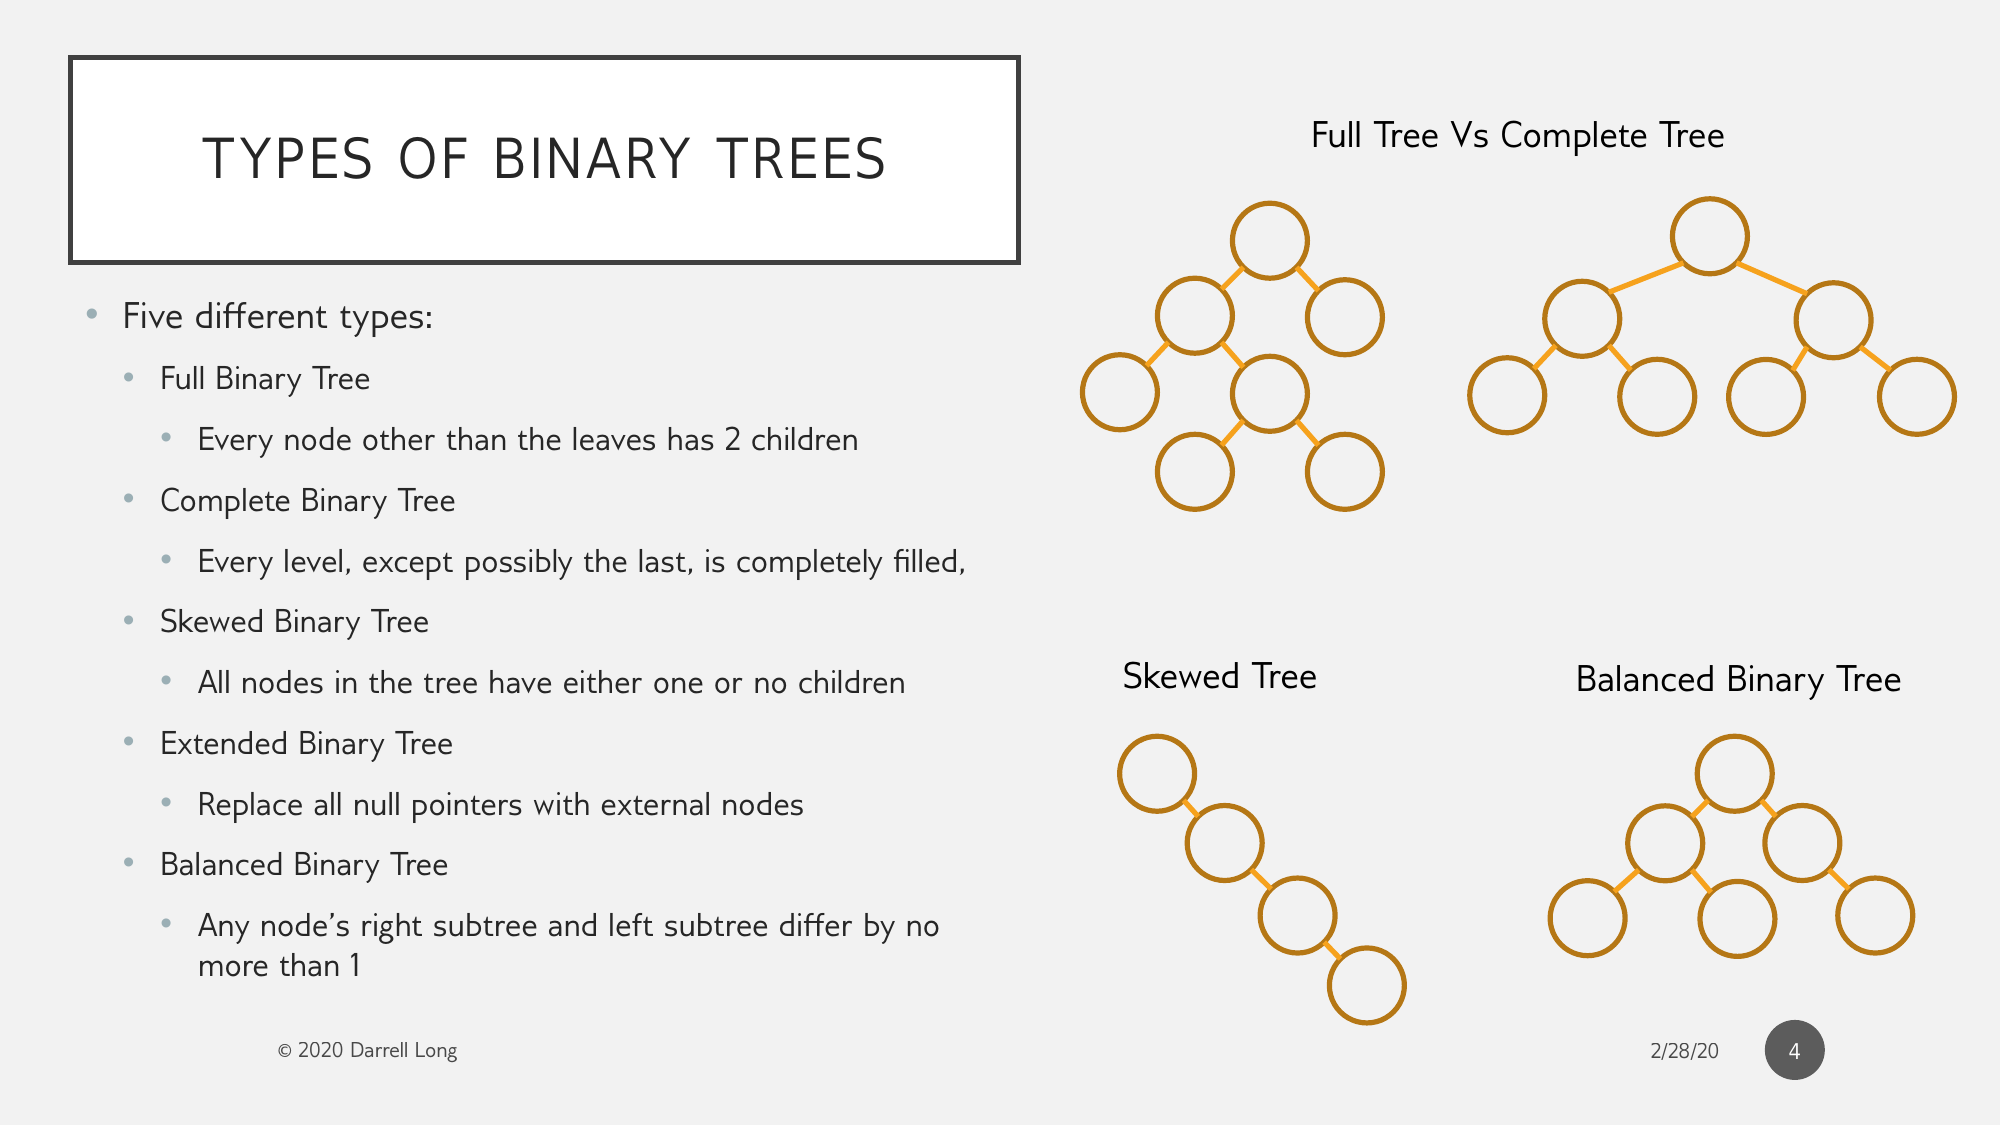

# Types of Binary trees
Full Tree Vs Complete Tree

Five different types:
Full Binary Tree
Every node other than the leaves has 2 children
Complete Binary Tree
Every level, except possibly the last, is completely filled,
Skewed Binary Tree
All nodes in the tree have either one or no children
Extended Binary Tree
Replace all null pointers with external nodes
Balanced Binary Tree
Any node’s right subtree and left subtree differ by no more than 1

Skewed Tree
Balanced Binary Tree

4
© 2020 Darrell Long
2/28/20